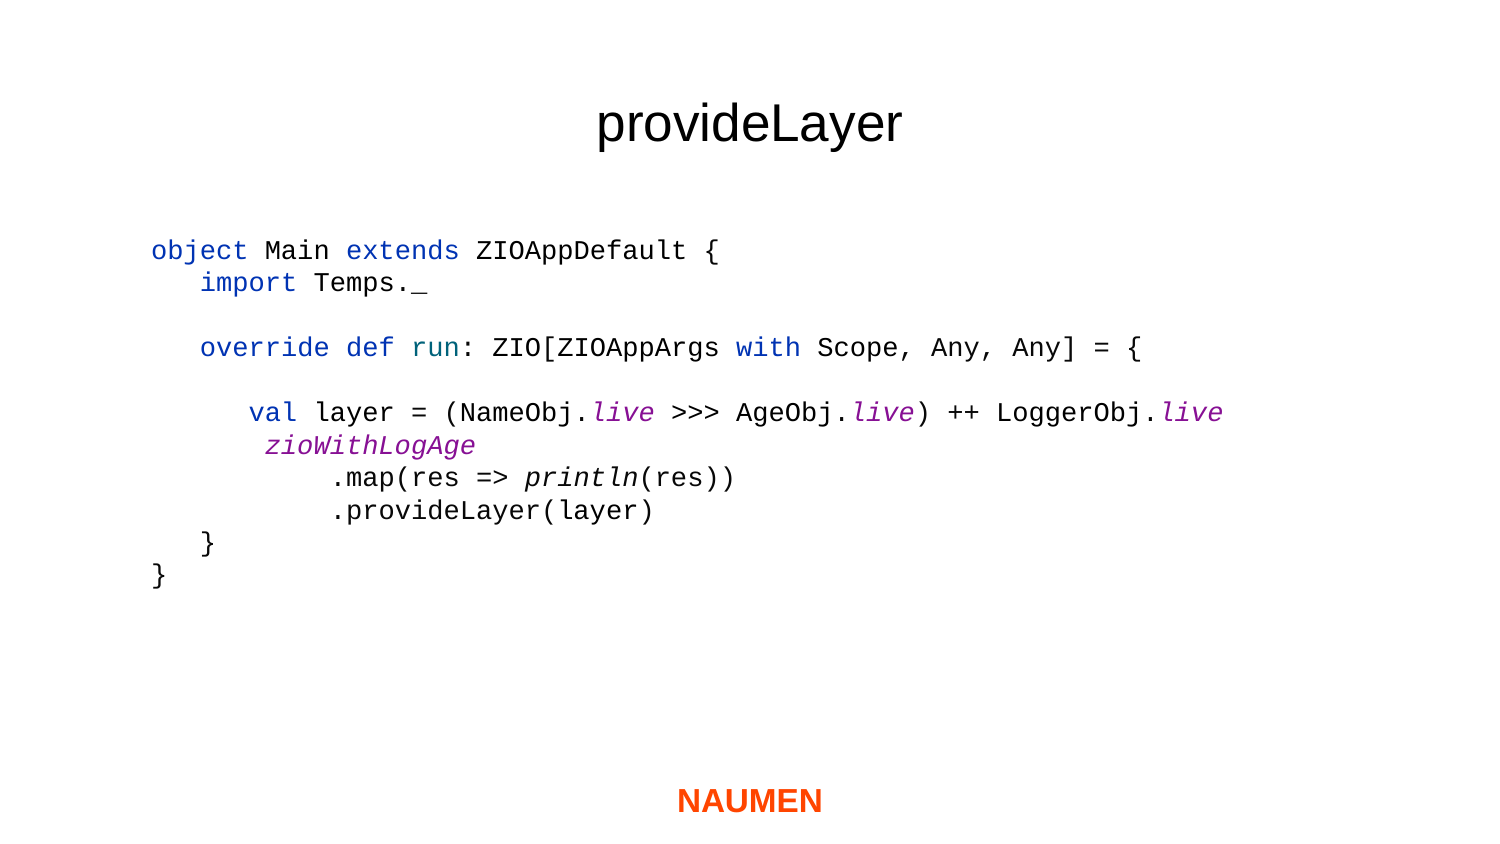

# provideLayer
object Main extends ZIOAppDefault {
   import Temps._

   override def run: ZIO[ZIOAppArgs with Scope, Any, Any] = {

      val layer = (NameObj.live >>> AgeObj.live) ++ LoggerObj.live
       zioWithLogAge
           .map(res => println(res))
           .provideLayer(layer)
   }
}